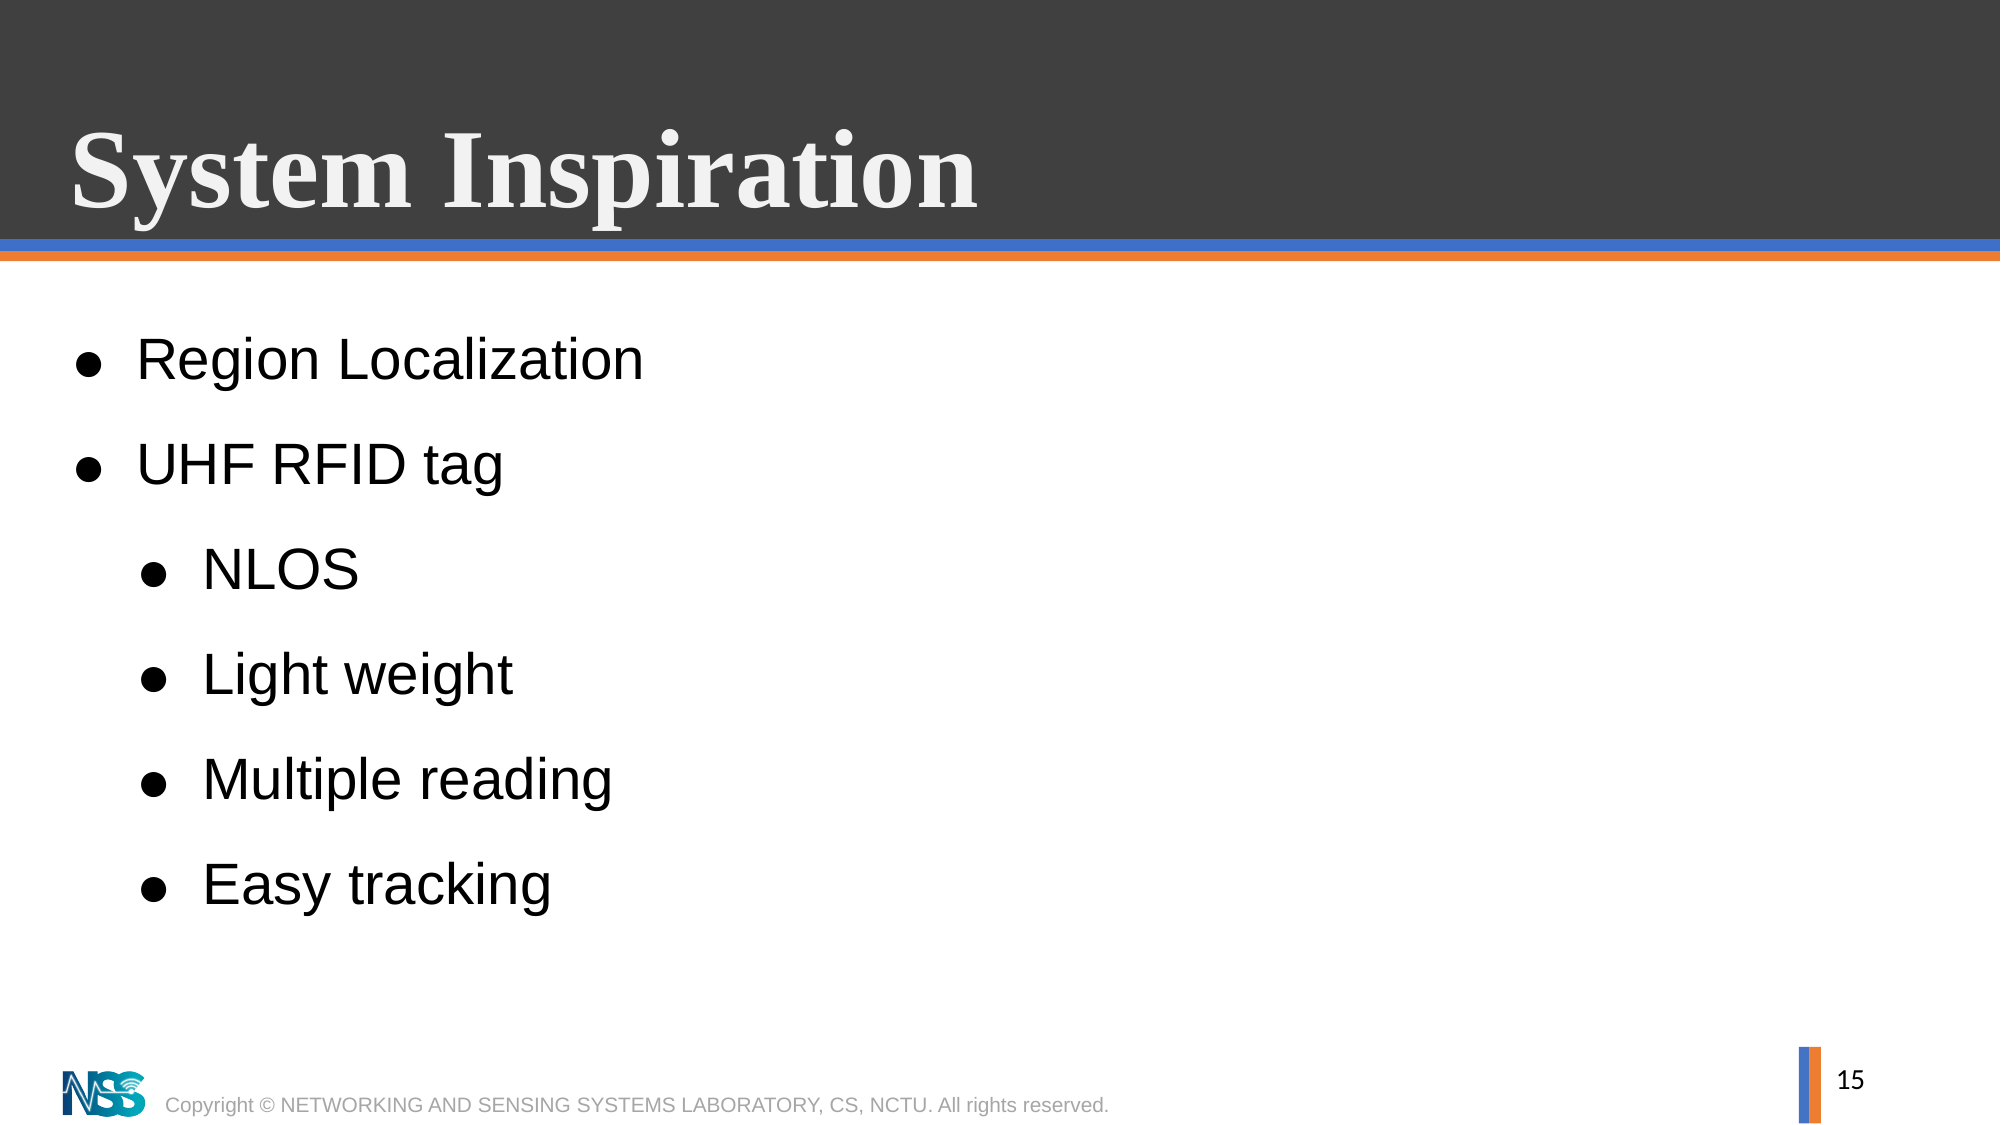

# System Inspiration
Region Localization
UHF RFID tag
NLOS
Light weight
Multiple reading
Easy tracking
15